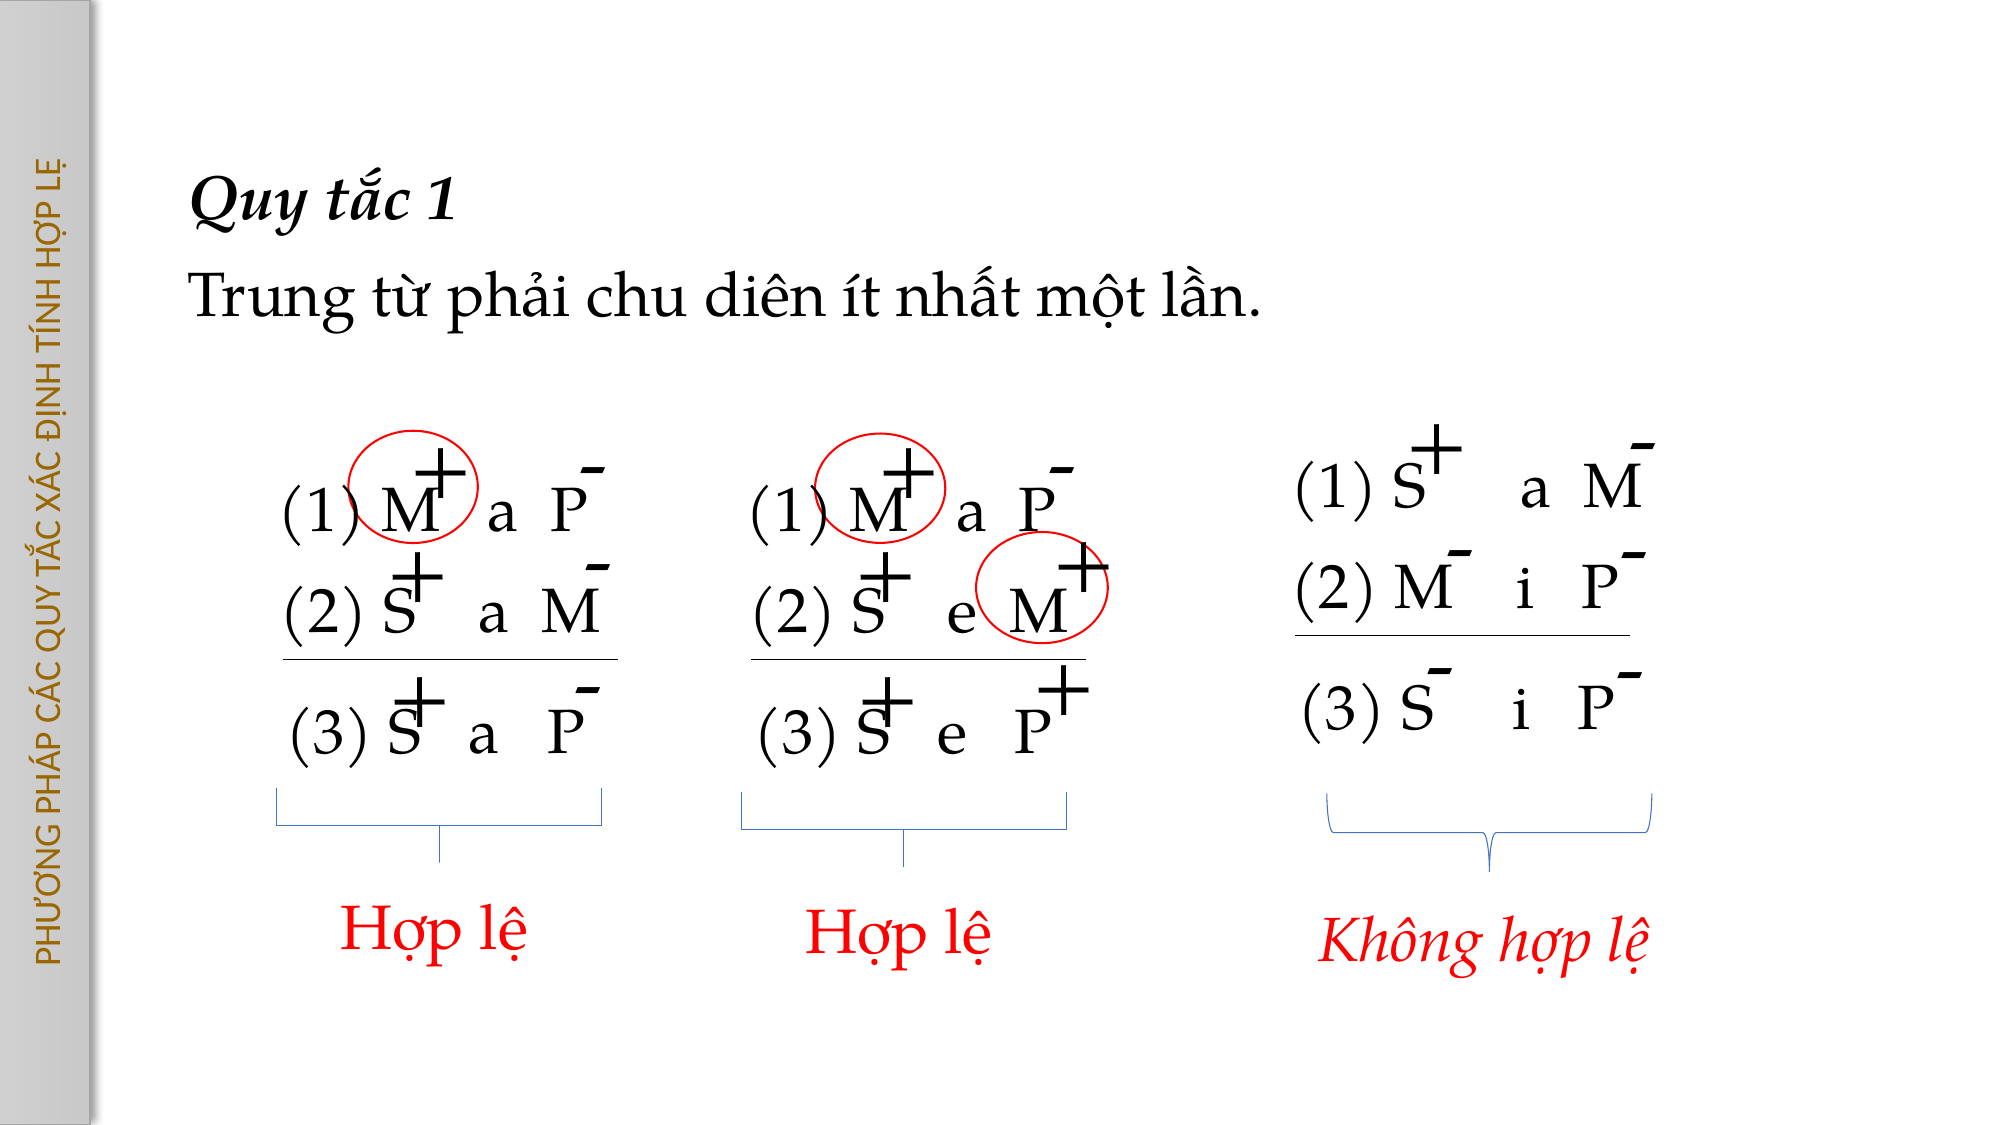

Quy tắc 1
Trung từ phải chu diên ít nhất một lần.
-
+
-
-
+
+

(1) S      a  M
(1) M   a  P
(1) M   a  P
-
-
-
+
+
+
PHƯƠNG PHÁP CÁC QUY TẮC XÁC ĐỊNH TÍNH HỢP LỆ

(2) M    i   P
(2) S    a  M
(2) S    e  M
-
-
-
+
+
+
(3) S     i   P

(3) S   a   P
(3) S   e   P
Hợp lệ
Hợp lệ
Không hợp lệ